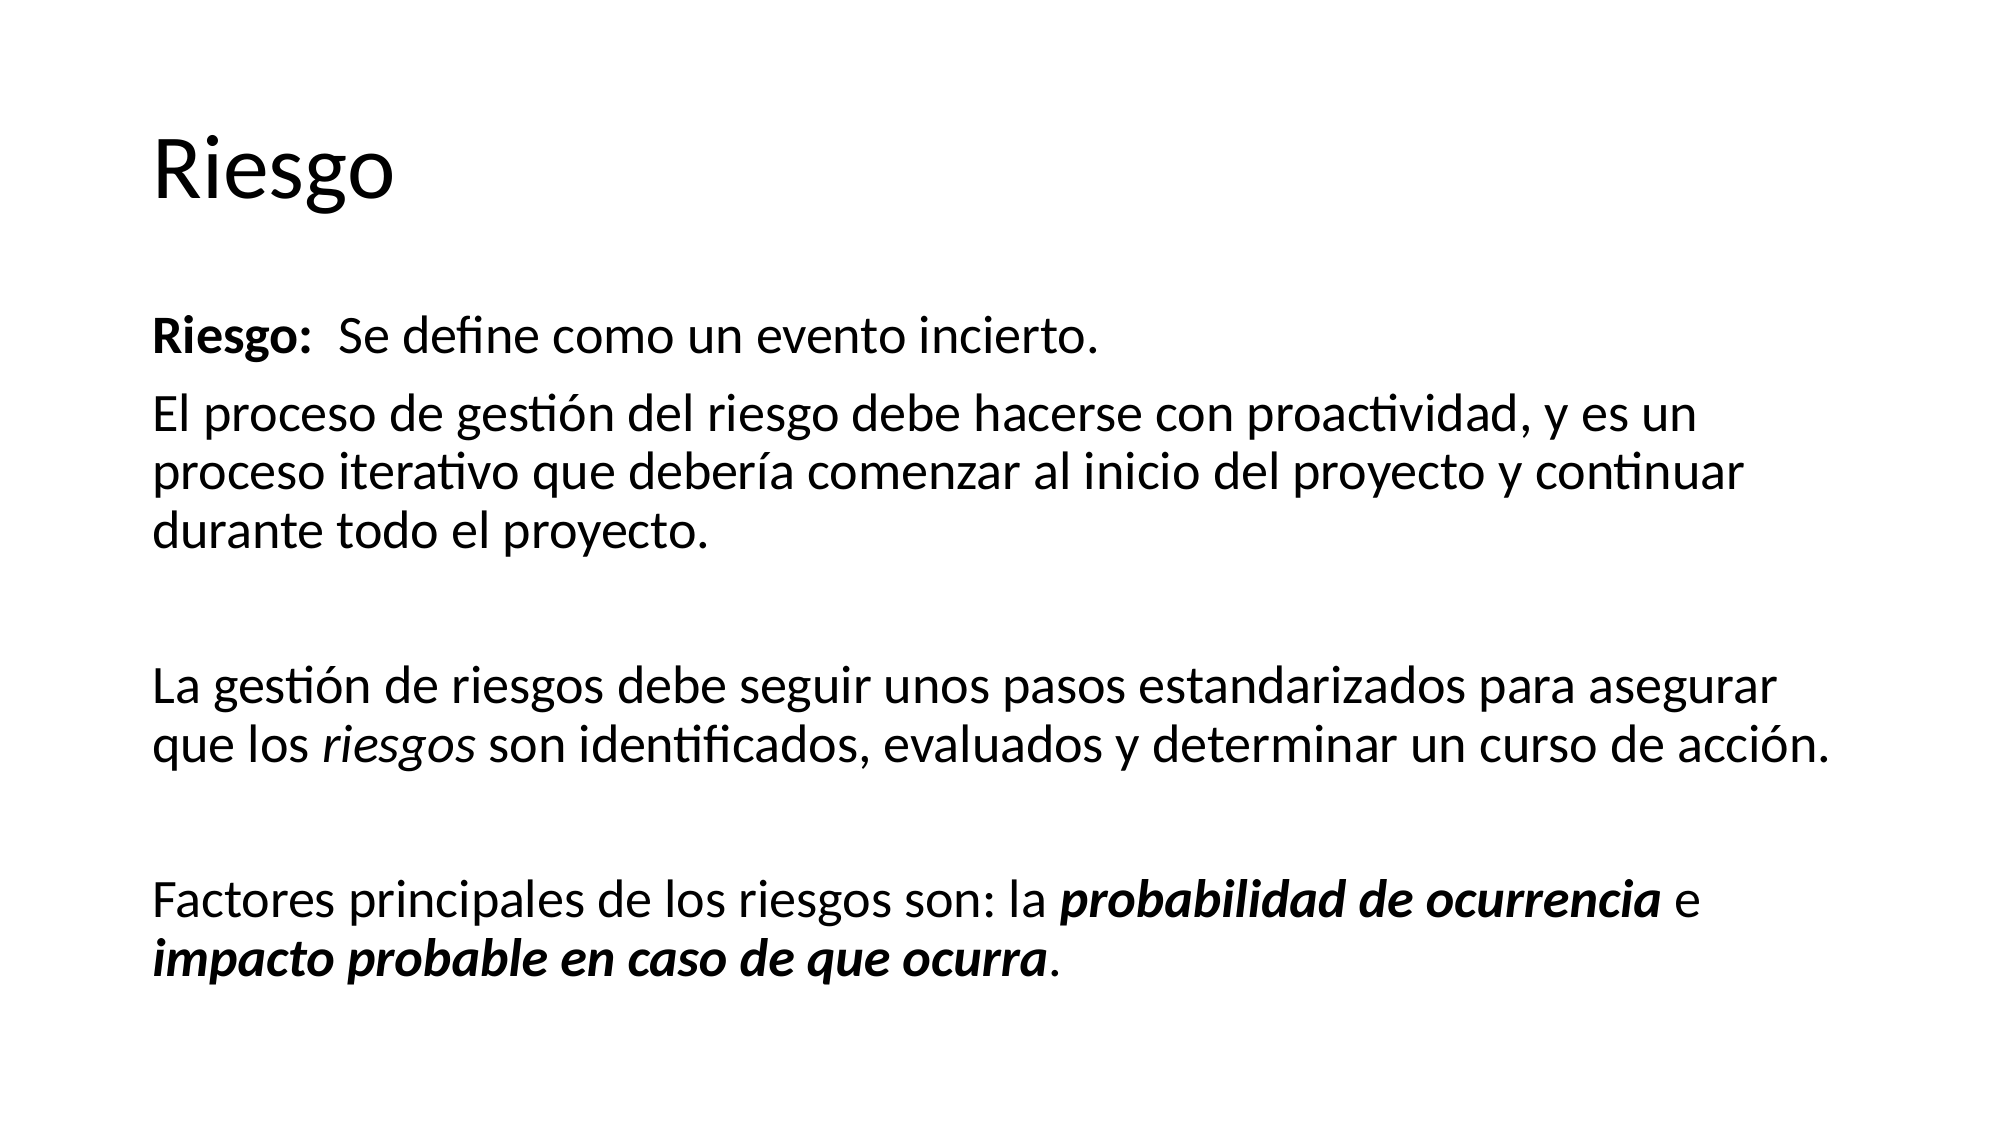

# Riesgo
Riesgo:  Se define como un evento incierto.
El proceso de gestión del riesgo debe hacerse con proactividad, y es un proceso iterativo que debería comenzar al inicio del proyecto y continuar durante todo el proyecto.

La gestión de riesgos debe seguir unos pasos estandarizados para asegurar que los riesgos son identificados, evaluados y determinar un curso de acción.

Factores principales de los riesgos son: la probabilidad de ocurrencia e impacto probable en caso de que ocurra.